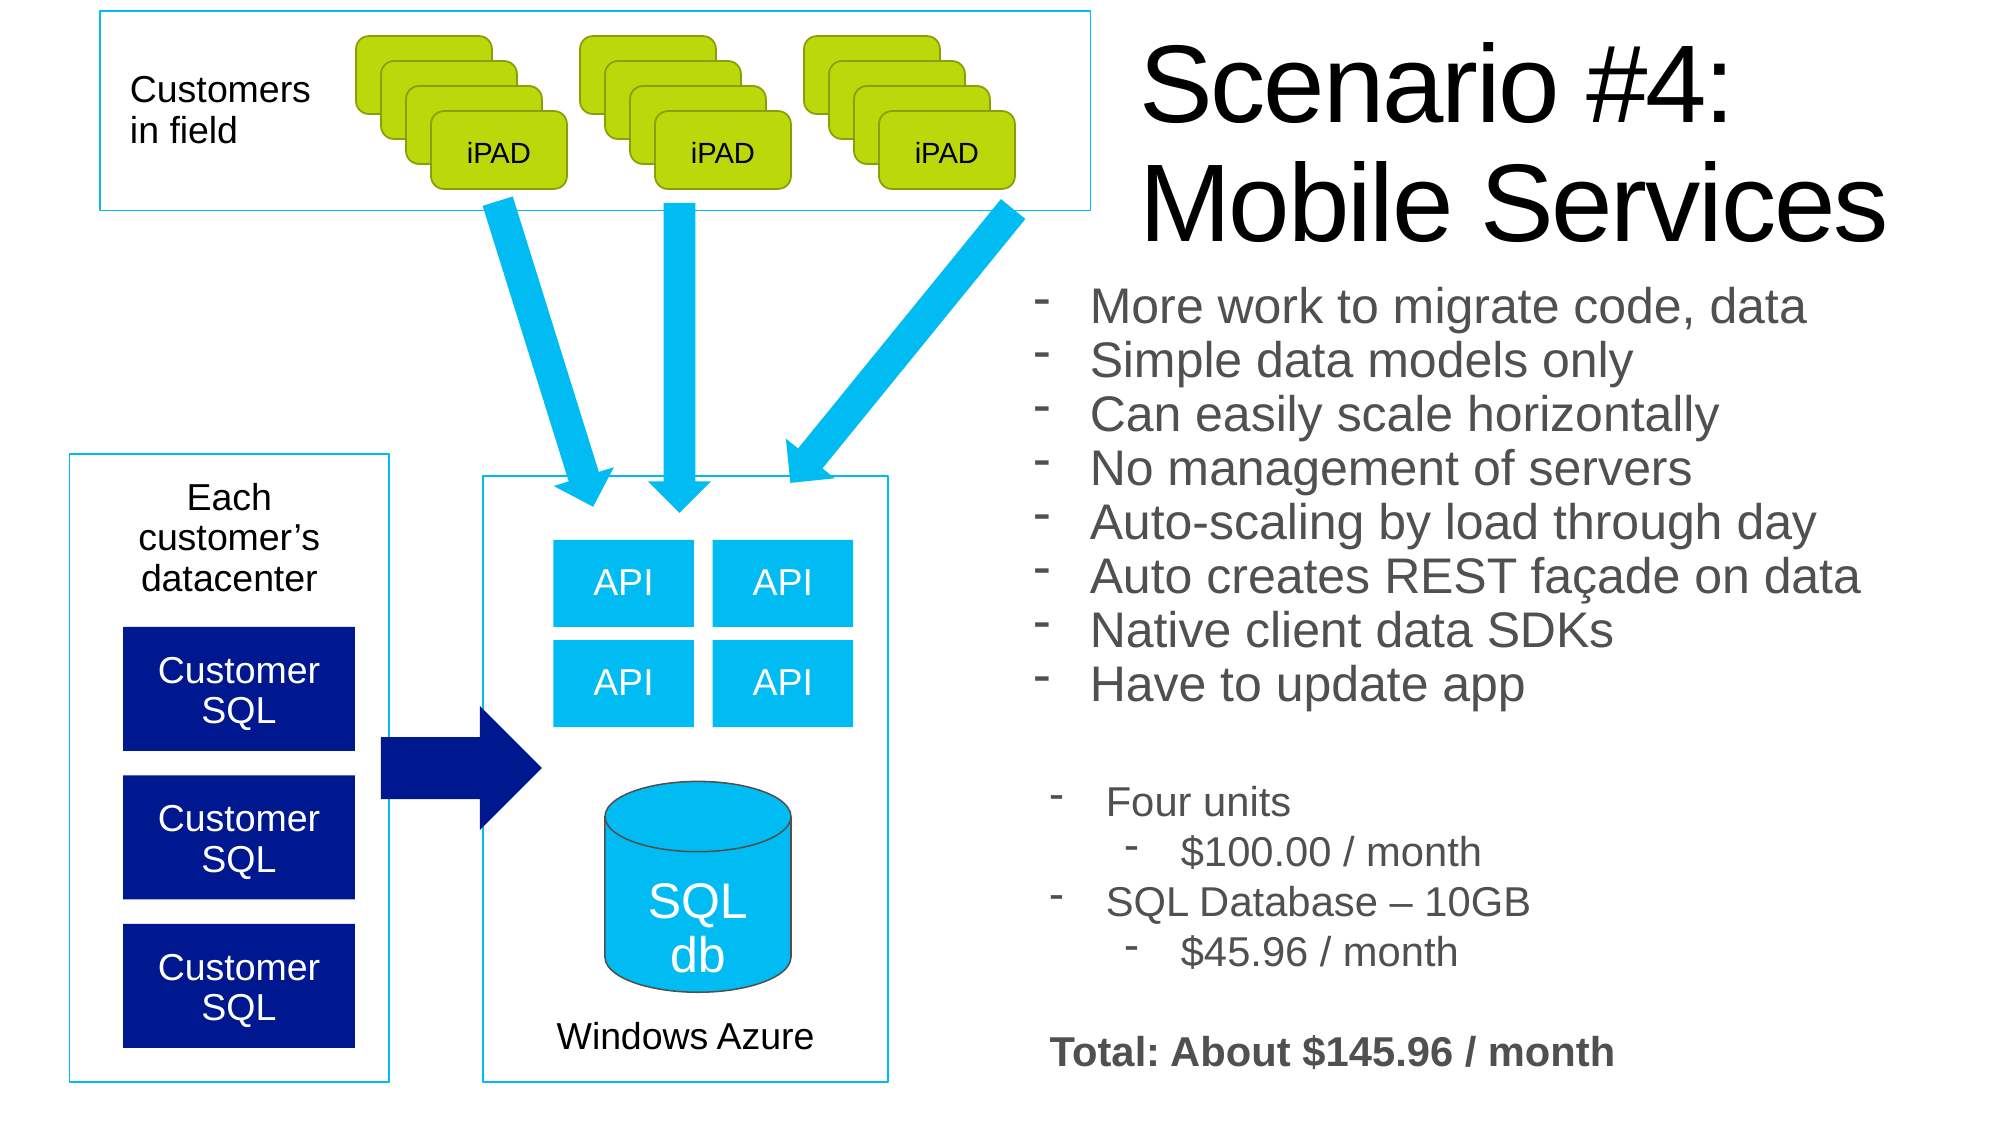

Customers
in field
iPAD
iPAD
iPAD
iPAD
iPAD
iPAD
iPAD
iPAD
iPAD
iPAD
iPAD
iPAD

# Scenario #4: Mobile Services
More work to migrate code, data
Simple data models only
Can easily scale horizontally
No management of servers
Auto-scaling by load through day
Auto creates REST façade on data
Native client data SDKs
Have to update app

Each customer’s datacenter
Customer SQL

Customer SQL

Customer SQL

Windows Azure
API
API
API
API
Four units
$100.00 / month
SQL Database – 10GB
$45.96 / month

Total: About $145.96 / month

SQL
db